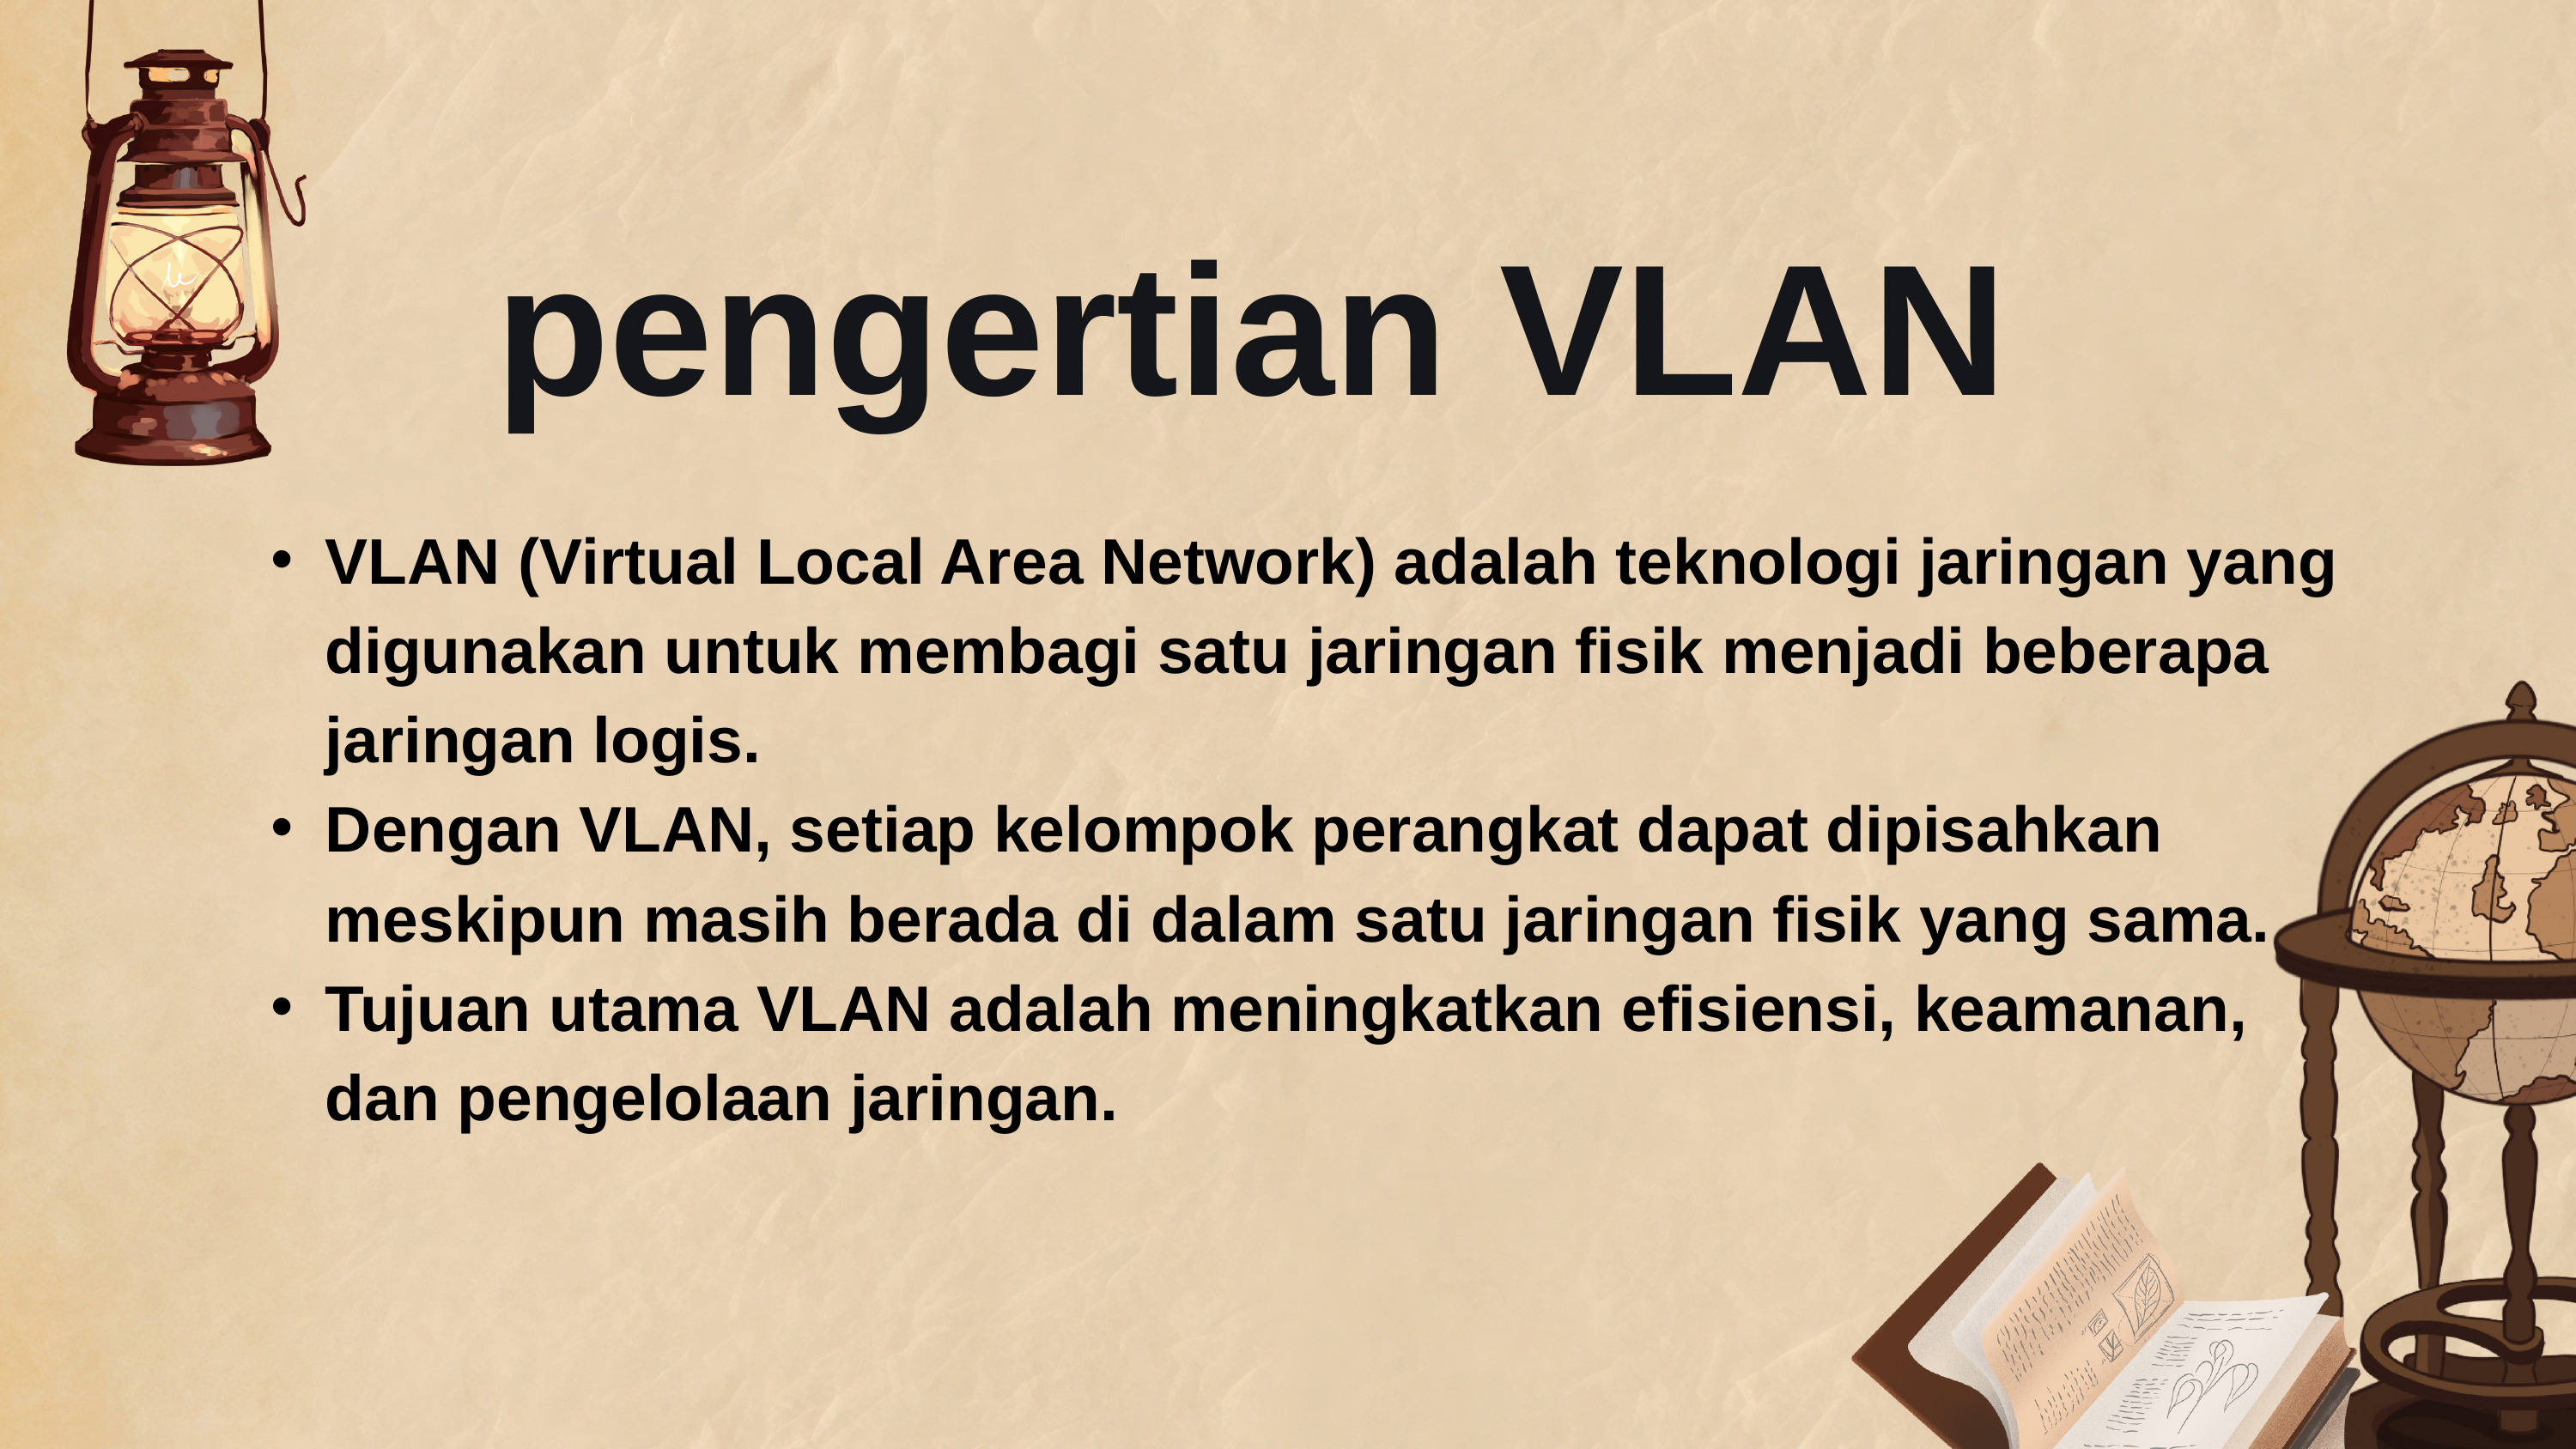

pengertian VLAN
VLAN (Virtual Local Area Network) adalah teknologi jaringan yang digunakan untuk membagi satu jaringan fisik menjadi beberapa jaringan logis.
Dengan VLAN, setiap kelompok perangkat dapat dipisahkan meskipun masih berada di dalam satu jaringan fisik yang sama.
Tujuan utama VLAN adalah meningkatkan efisiensi, keamanan, dan pengelolaan jaringan.